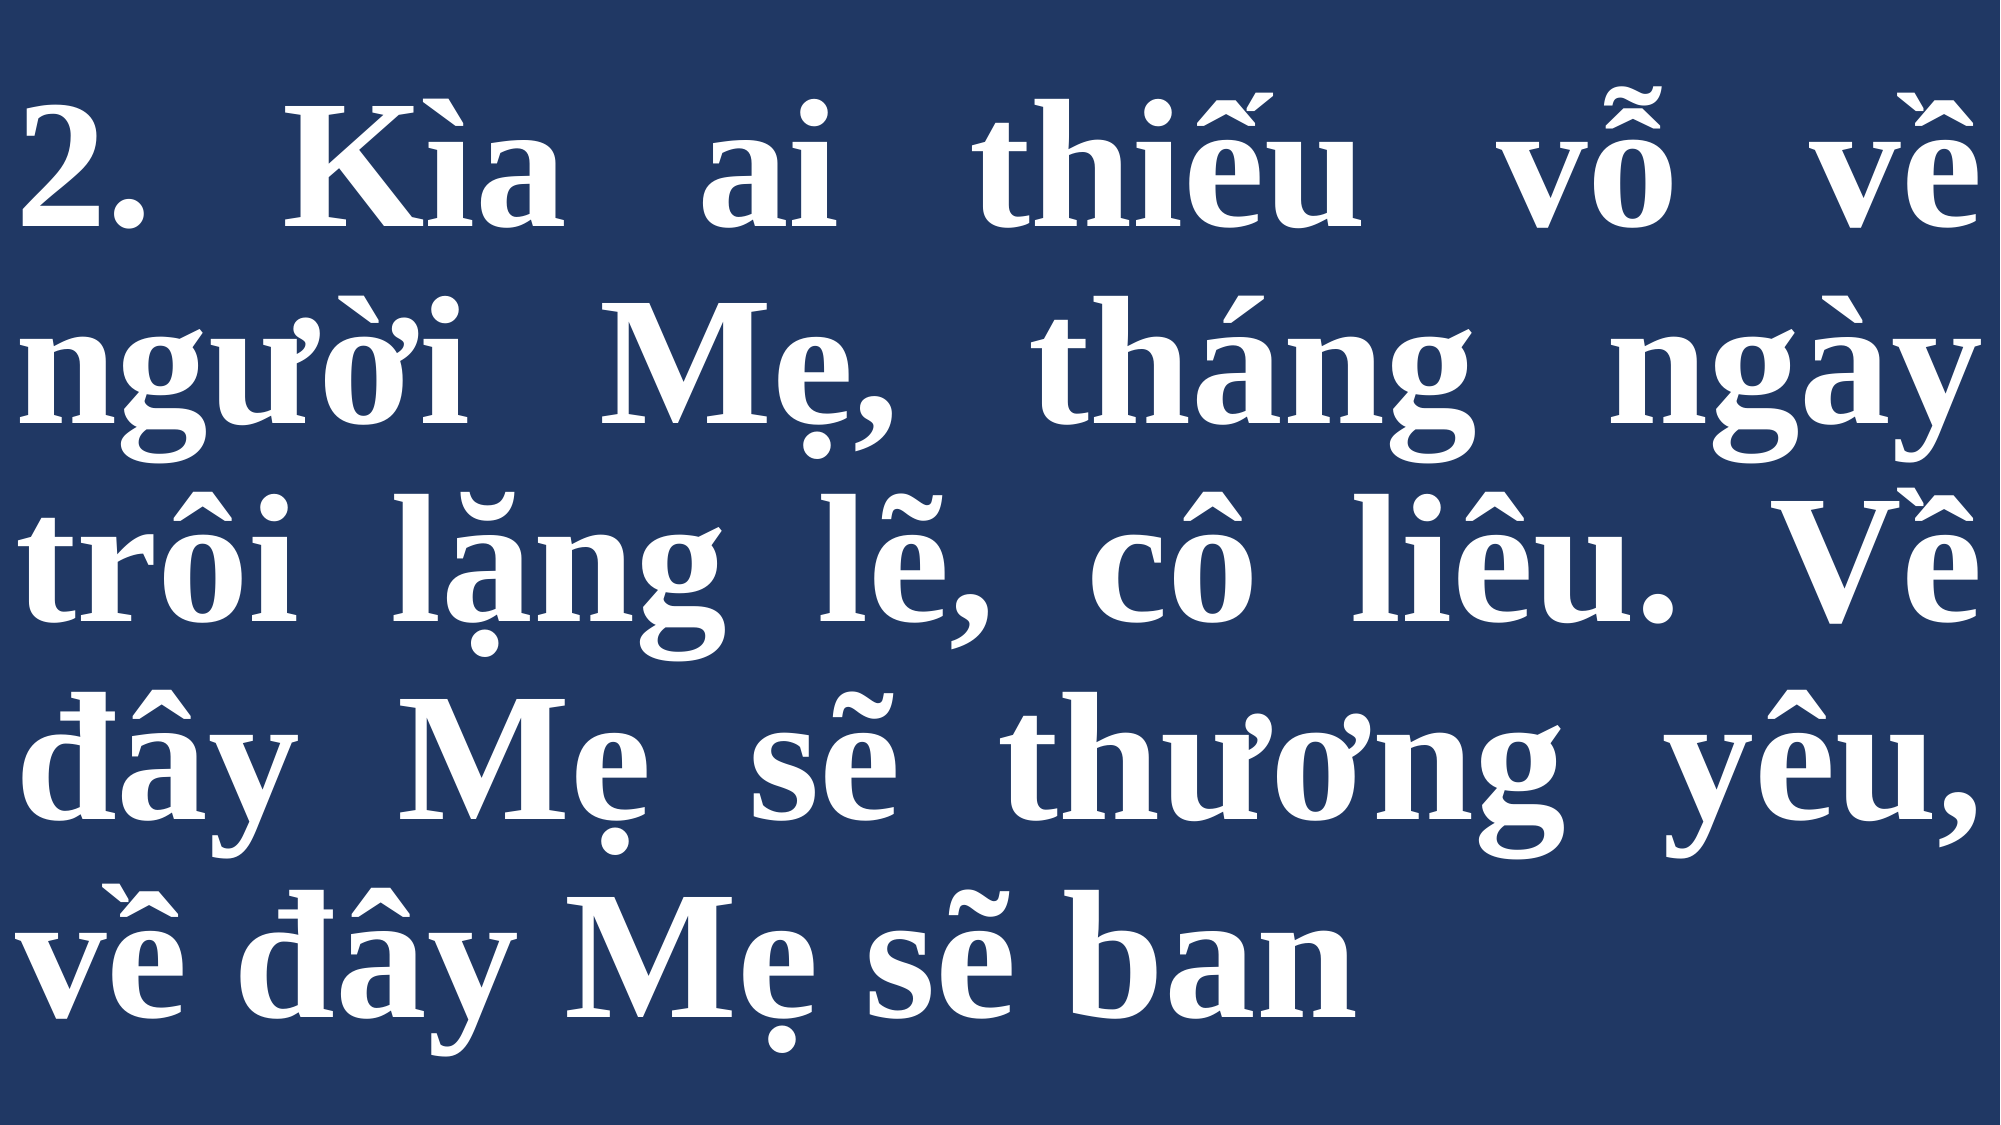

# 2. Kìa ai thiếu vỗ về người Mẹ, tháng ngày trôi lặng lẽ, cô liêu. Về đây Mẹ sẽ thương yêu, về đây Mẹ sẽ ban